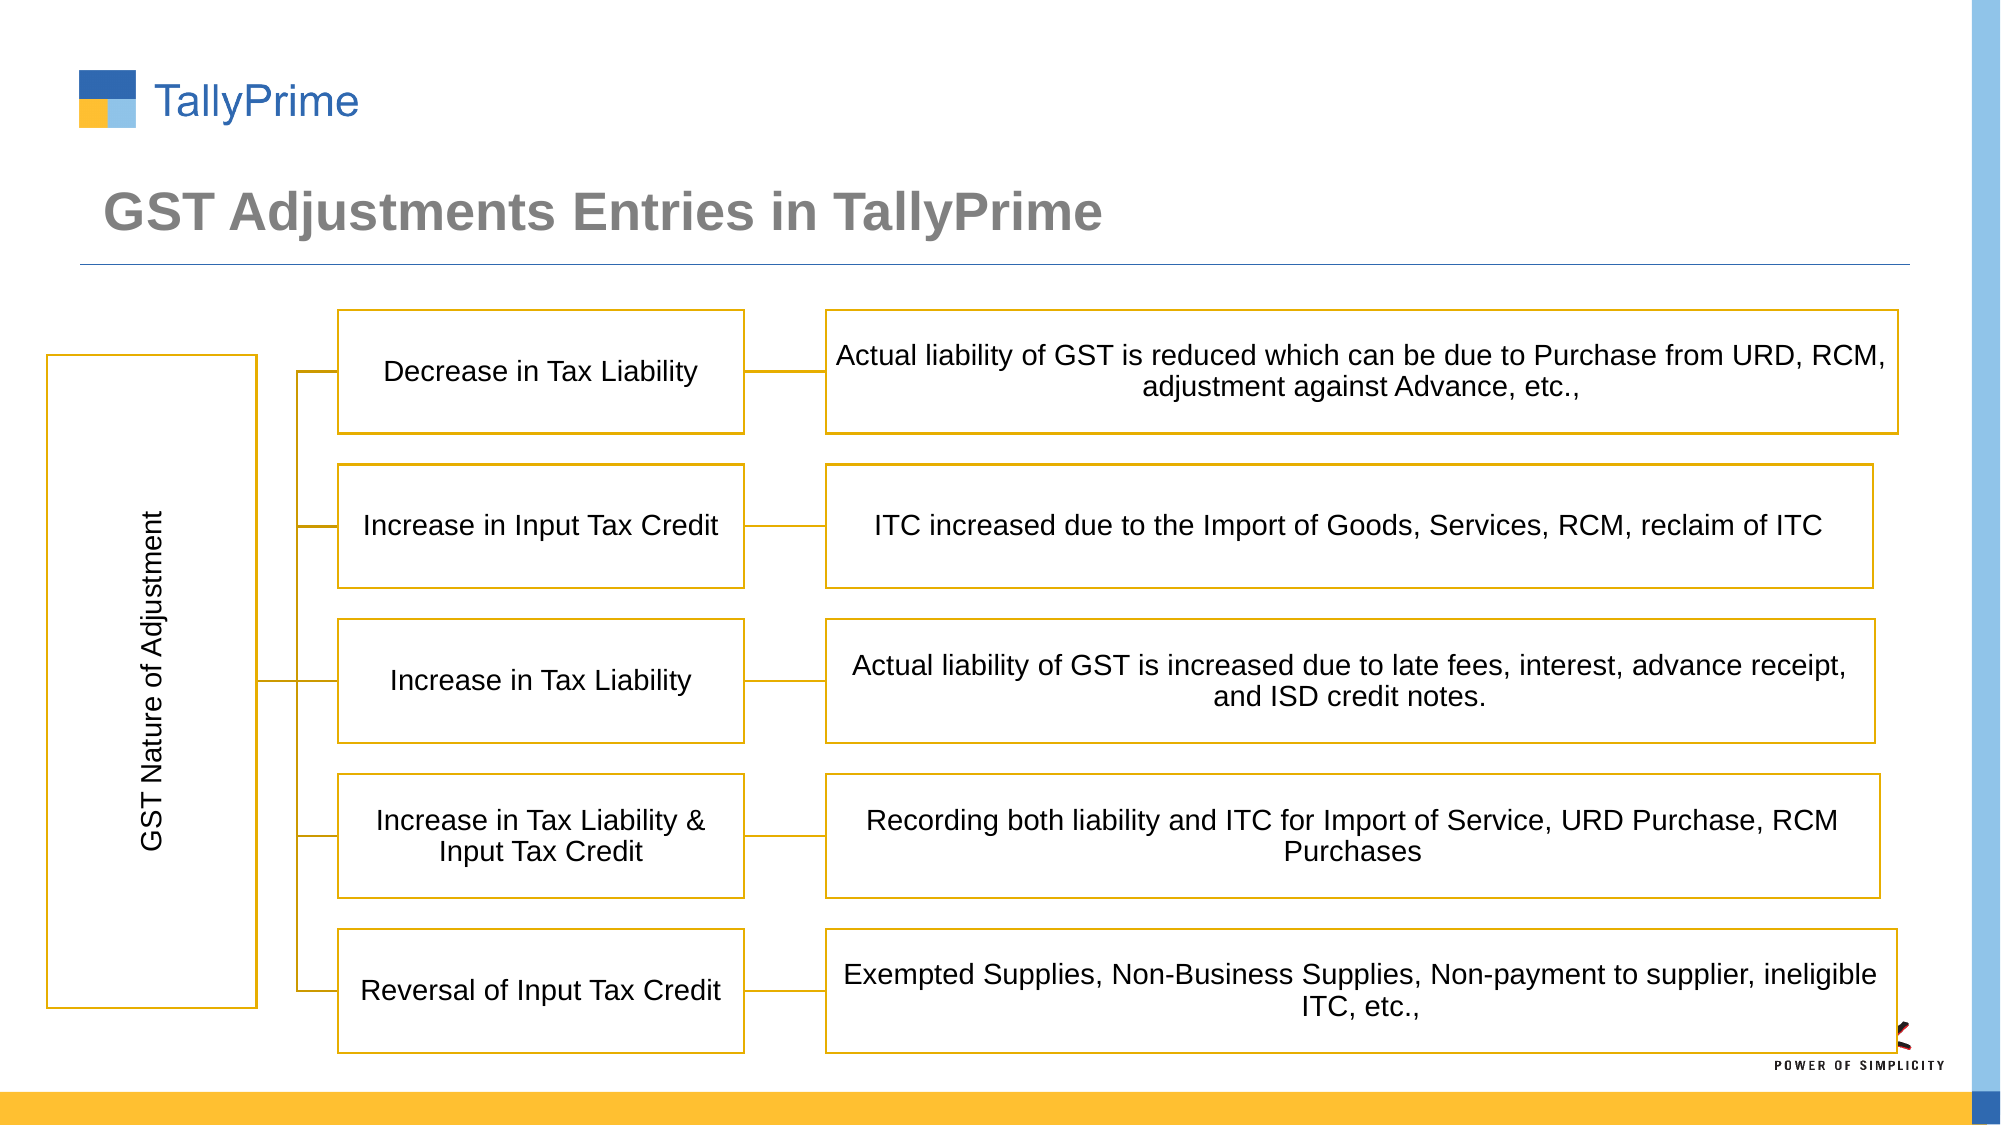

# GST Adjustments Entries in TallyPrime

GST Nature of Adjustment
Decrease in Tax Liability
Actual liability of GST is reduced which can be due to Purchase from URD, RCM, adjustment against Advance, etc.,
Increase in Input Tax Credit
ITC increased due to the Import of Goods, Services, RCM, reclaim of ITC
Increase in Tax Liability
Actual liability of GST is increased due to late fees, interest, advance receipt, and ISD credit notes.
Increase in Tax Liability & Input Tax Credit
Recording both liability and ITC for Import of Service, URD Purchase, RCM Purchases
Reversal of Input Tax Credit
Exempted Supplies, Non-Business Supplies, Non-payment to supplier, ineligible ITC, etc.,